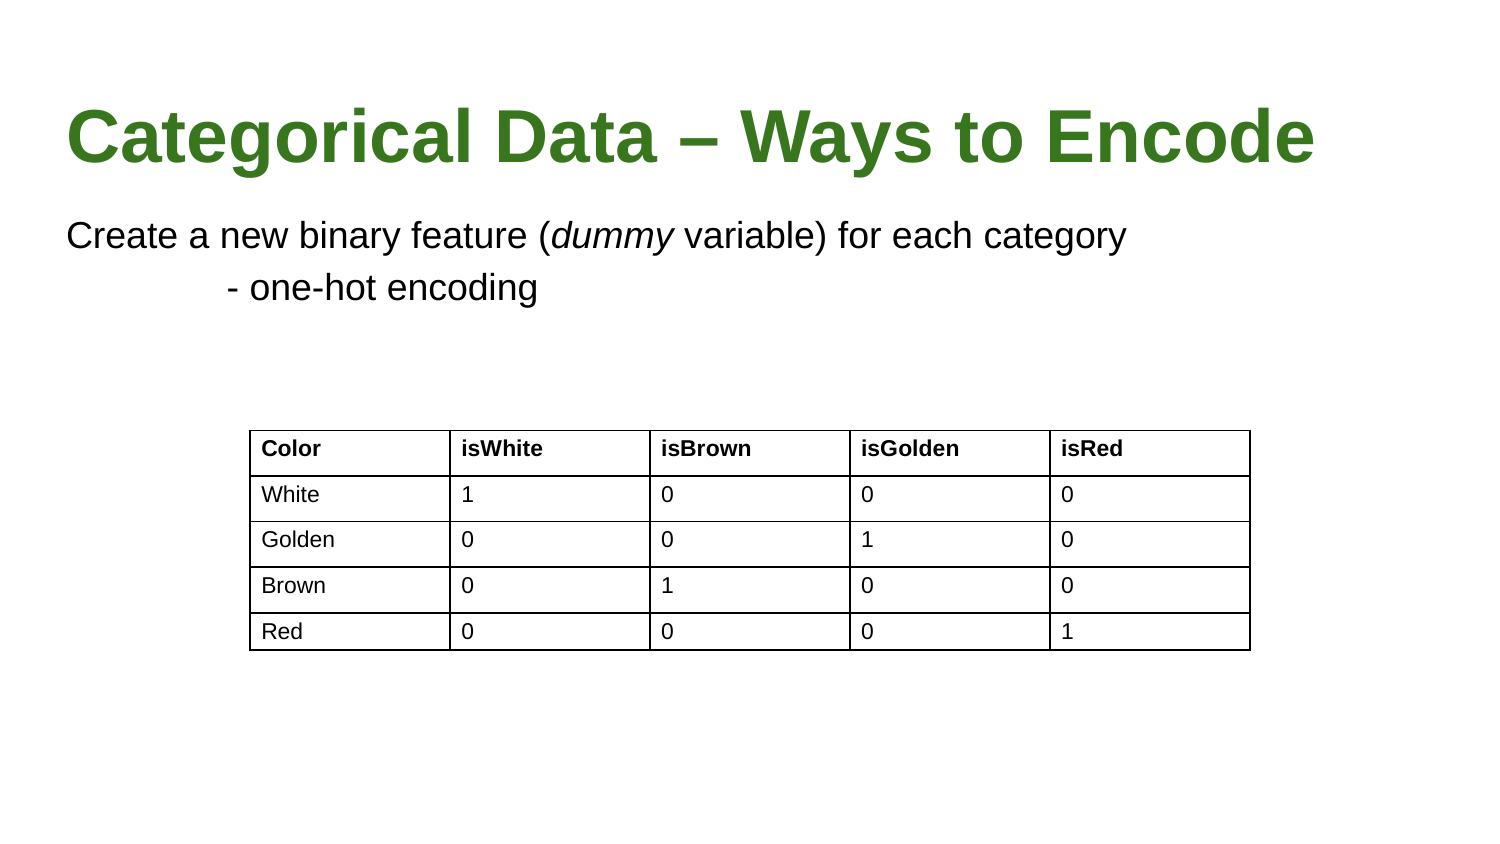

# Categorical Data – Ways to Encode
Create a new binary feature (dummy variable) for each category
	 - one-hot encoding
| Color | isWhite | isBrown | isGolden | isRed |
| --- | --- | --- | --- | --- |
| White | 1 | 0 | 0 | 0 |
| Golden | 0 | 0 | 1 | 0 |
| Brown | 0 | 1 | 0 | 0 |
| Red | 0 | 0 | 0 | 1 |